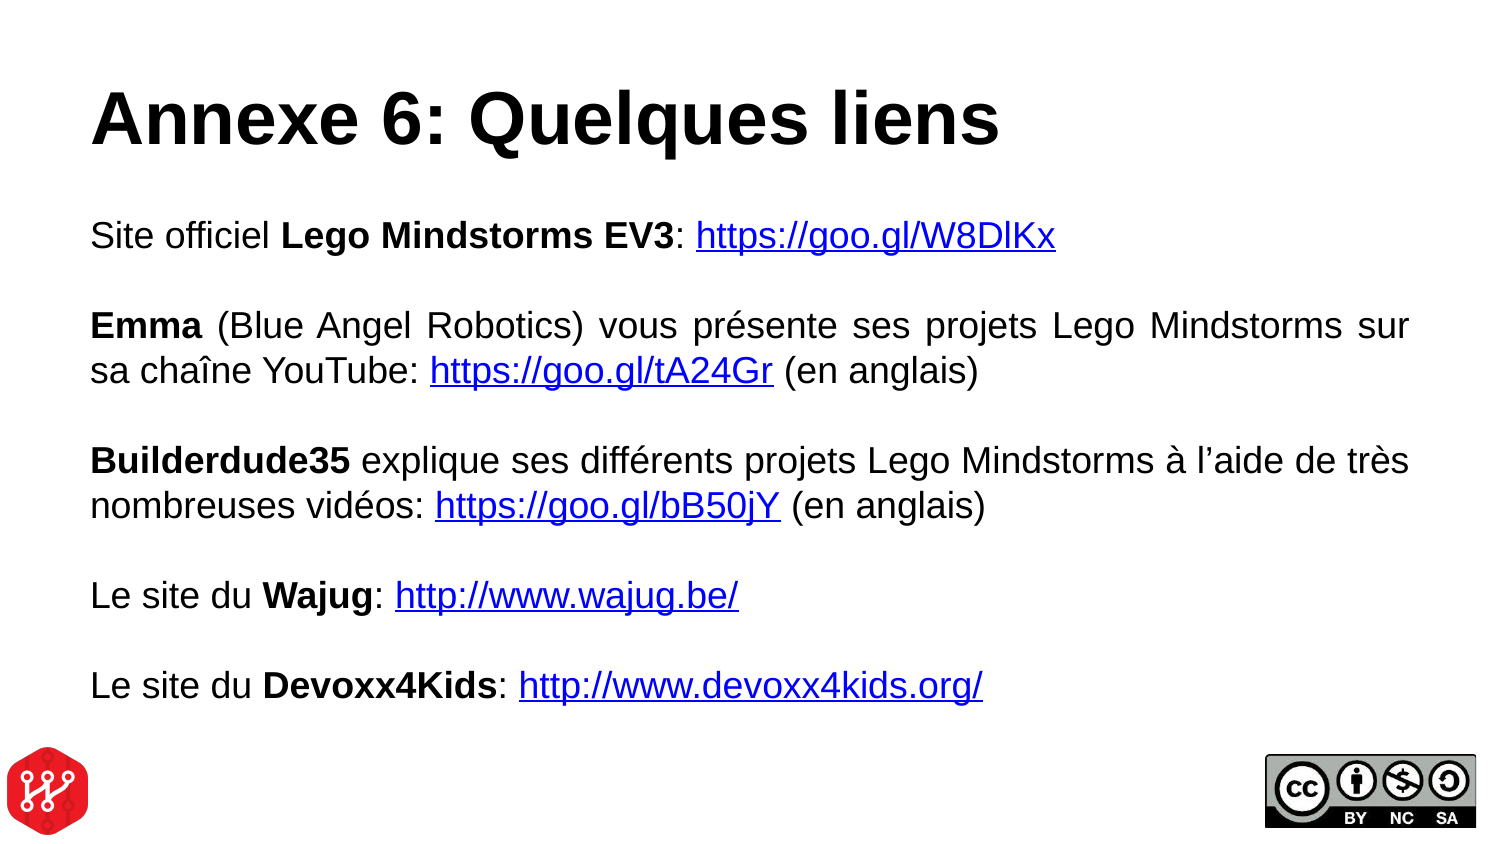

# Annexe 6: Quelques liens
Site officiel Lego Mindstorms EV3: https://goo.gl/W8DlKx

Emma (Blue Angel Robotics) vous présente ses projets Lego Mindstorms sur sa chaîne YouTube: https://goo.gl/tA24Gr (en anglais)

Builderdude35 explique ses différents projets Lego Mindstorms à l’aide de très nombreuses vidéos: https://goo.gl/bB50jY (en anglais)

Le site du Wajug: http://www.wajug.be/

Le site du Devoxx4Kids: http://www.devoxx4kids.org/